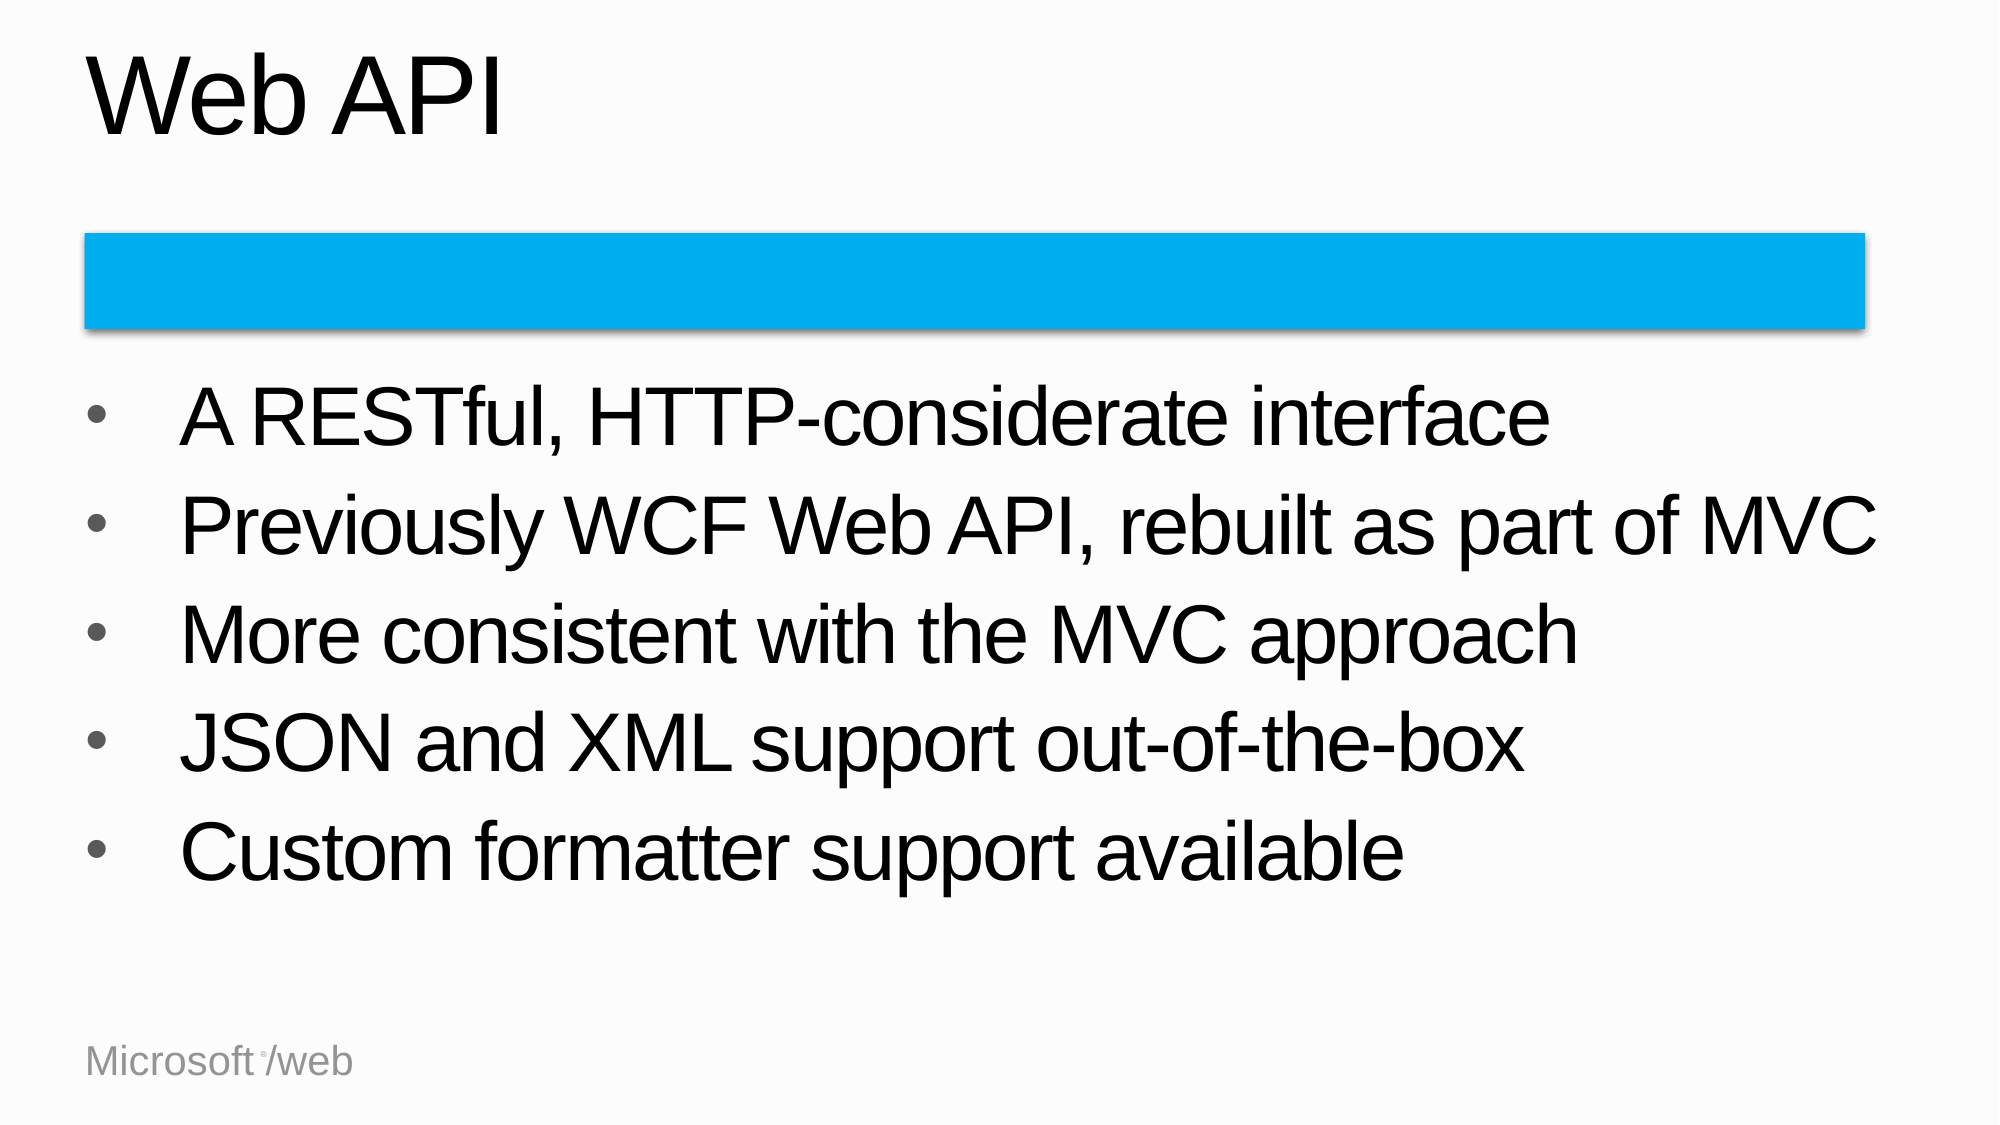

# Web API
How can you expose your site’s reach to devices or do B2B?
Now you can expose your site’s reach to devices or do B2B
A RESTful, HTTP-considerate interface
Previously WCF Web API, rebuilt as part of MVC
More consistent with the MVC approach
JSON and XML support out-of-the-box
Custom formatter support available